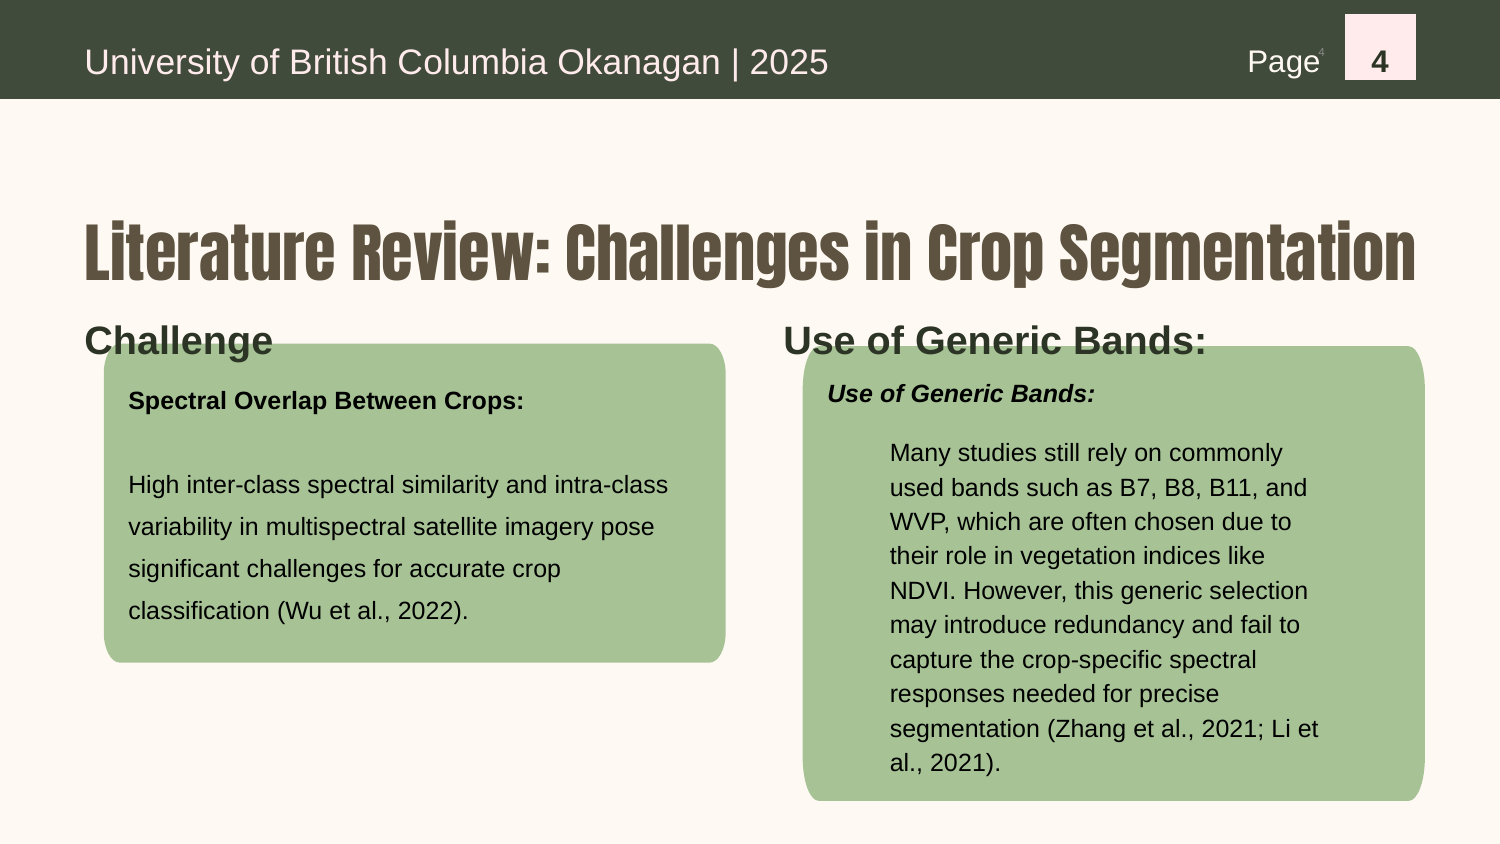

University of British Columbia Okanagan | 2025
Page
4
4
Literature Review: Challenges in Crop Segmentation
Use of Generic Bands:
Challenge

Spectral Overlap Between Crops:
High inter-class spectral similarity and intra-class variability in multispectral satellite imagery pose significant challenges for accurate crop classification (Wu et al., 2022).
Use of Generic Bands:
Many studies still rely on commonly used bands such as B7, B8, B11, and WVP, which are often chosen due to their role in vegetation indices like NDVI. However, this generic selection may introduce redundancy and fail to capture the crop-specific spectral responses needed for precise segmentation (Zhang et al., 2021; Li et al., 2021).